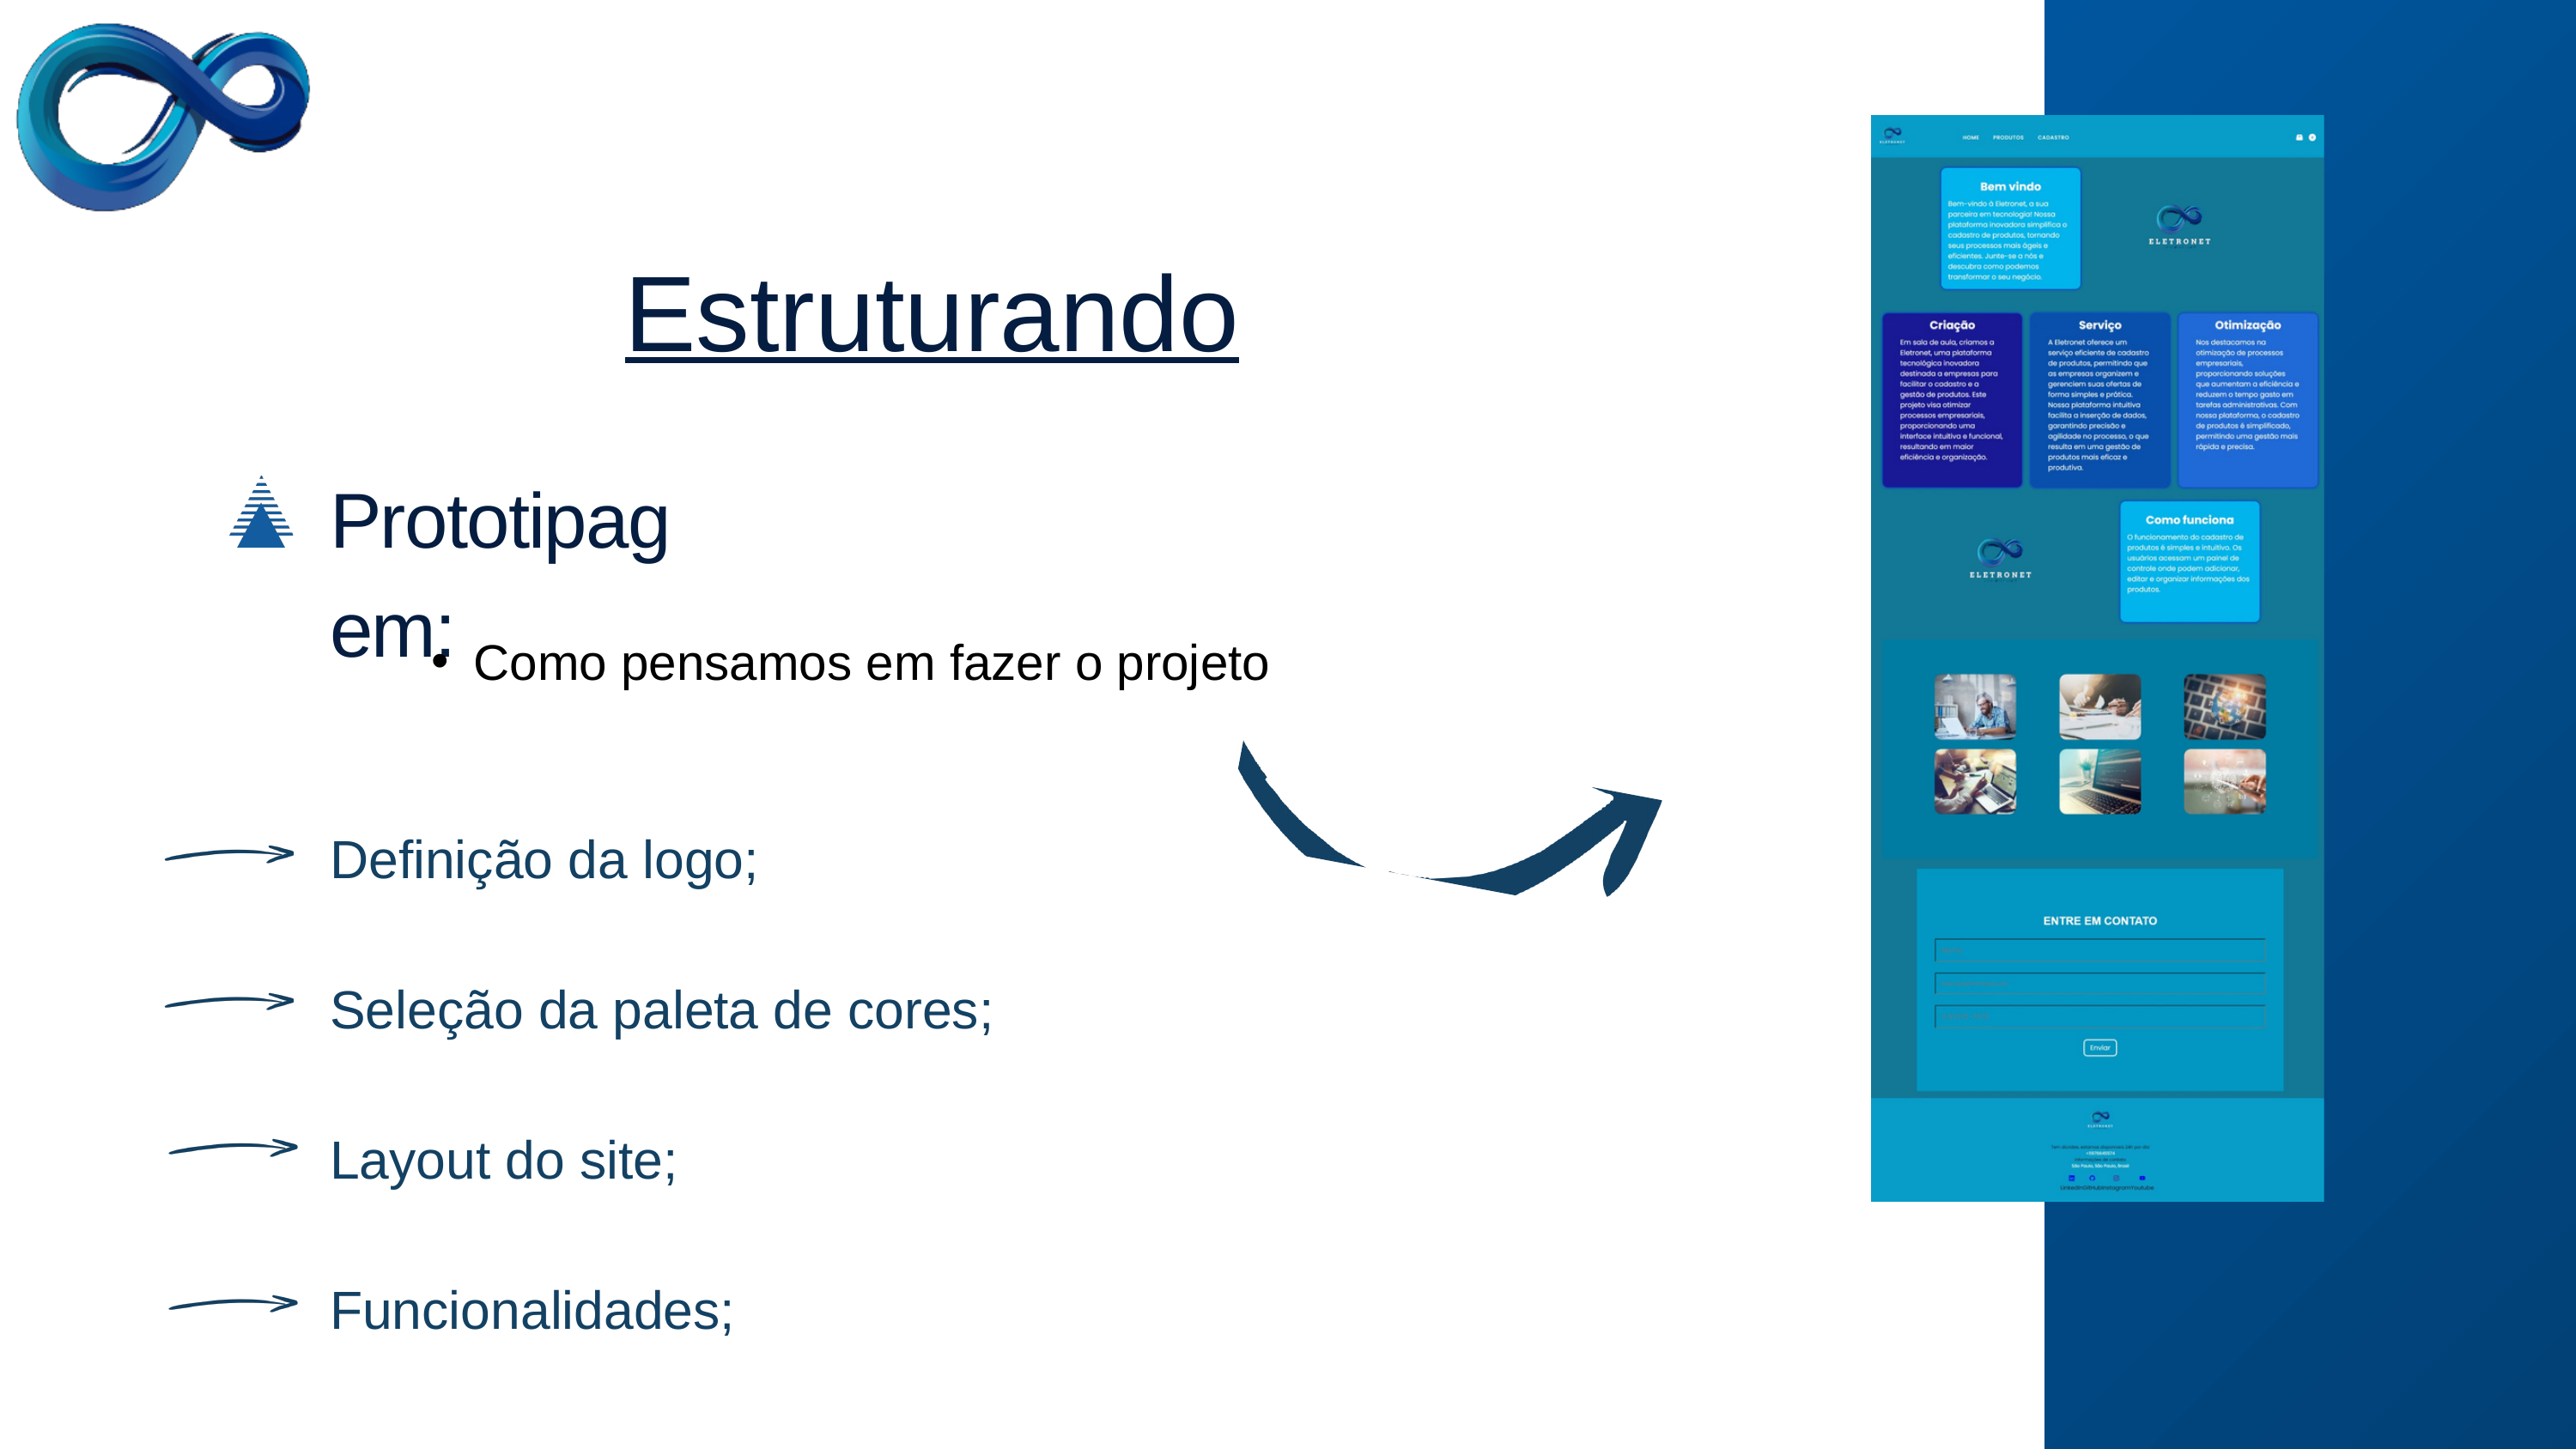

Estruturando
Prototipagem:

Como pensamos em fazer o projeto

Definição da logo;

Seleção da paleta de cores;

Layout do site;

Funcionalidades;